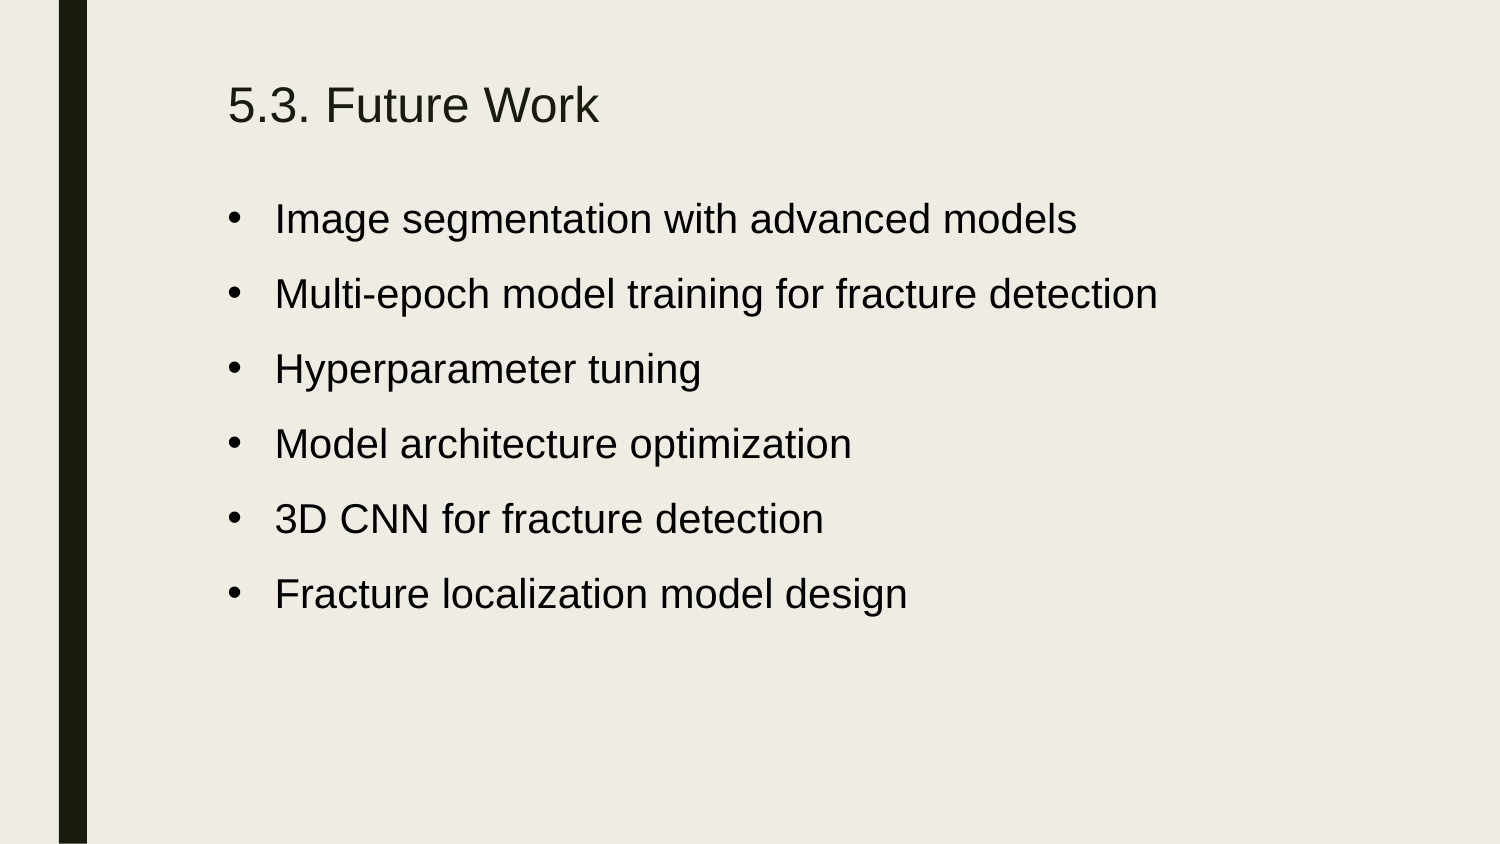

# 5.3. Future Work
Image segmentation with advanced models
Multi-epoch model training for fracture detection
Hyperparameter tuning
Model architecture optimization
3D CNN for fracture detection
Fracture localization model design